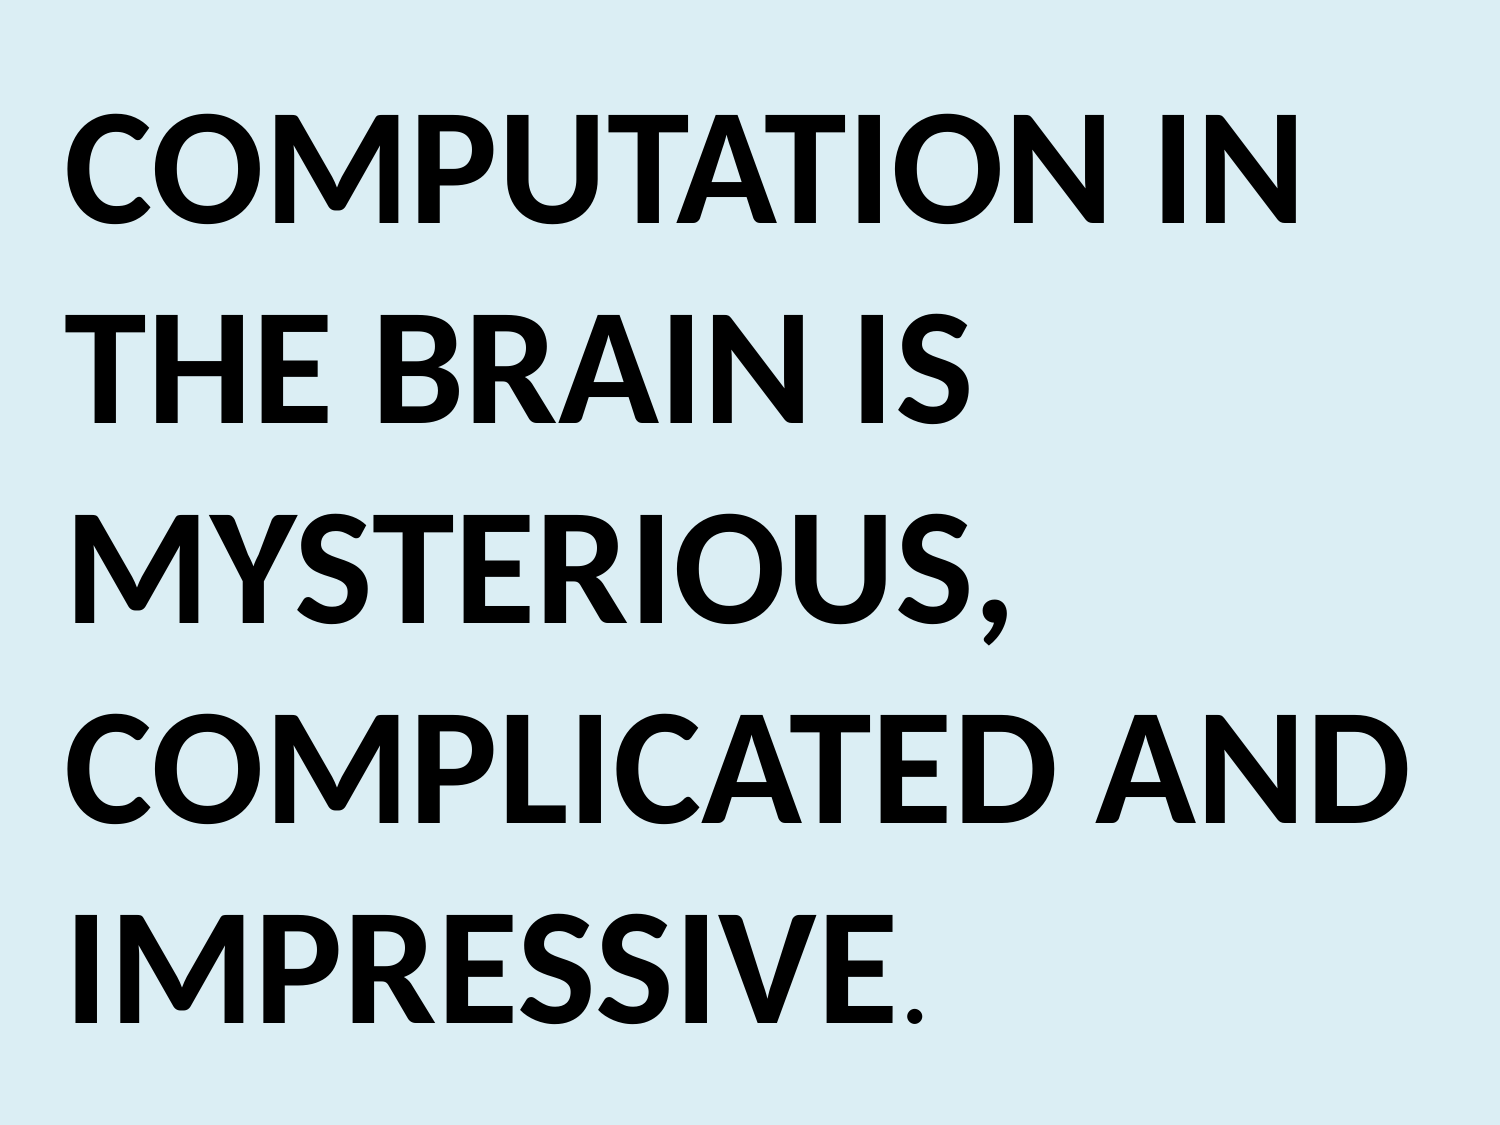

COMPUTATION IN THE BRAIN IS MYSTERIOUS, COMPLICATED AND IMPRESSIVE.